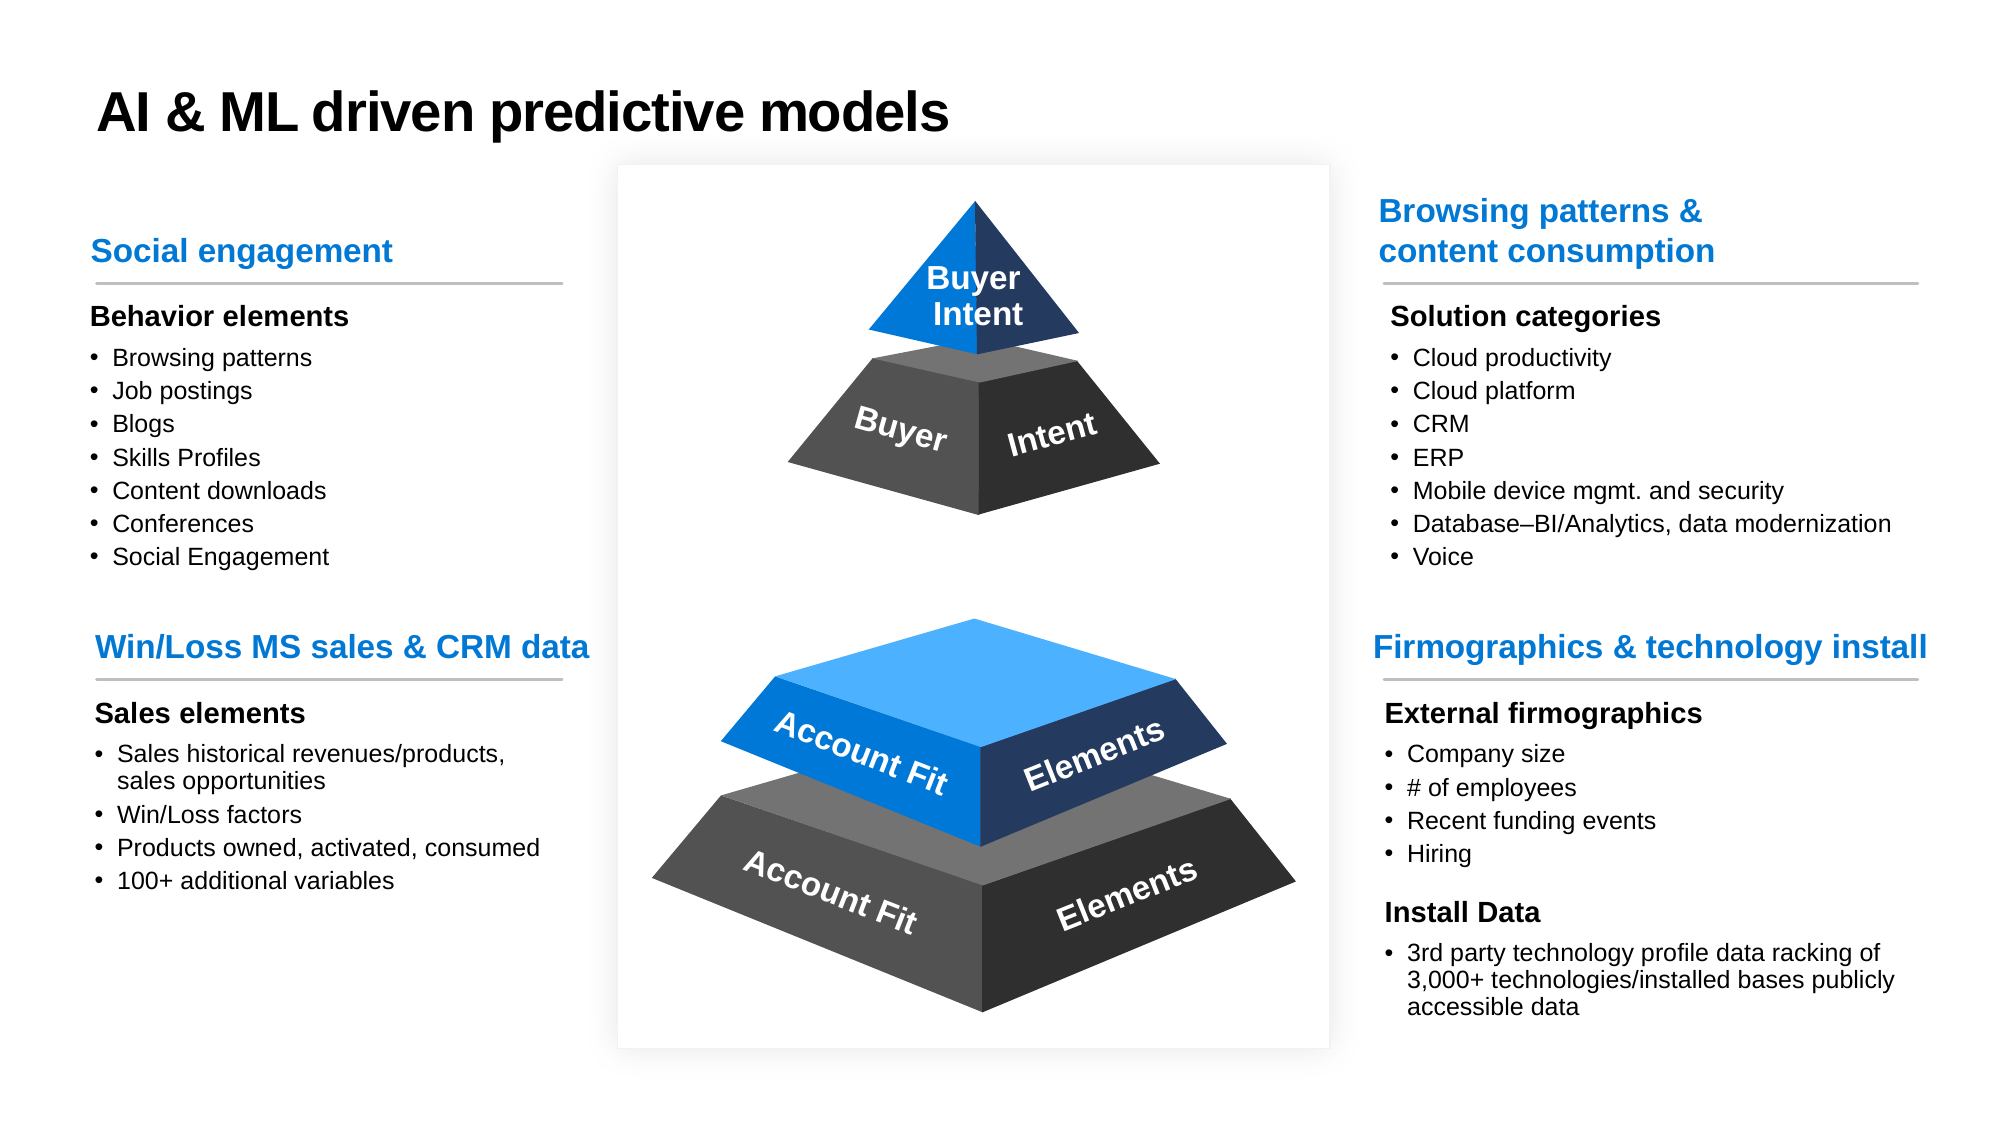

# AI & ML driven predictive models

Buyer
Intent

Buyer
Intent

Account Fit
Elements

Account Fit
Elements
Browsing patterns &
content consumption
Solution categories
Cloud productivity
Cloud platform
CRM
ERP
Mobile device mgmt. and security
Database–BI/Analytics, data modernization
Voice
Firmographics & technology install
External firmographics
Company size
# of employees
Recent funding events
Hiring
Install Data
3rd party technology profile data racking of
3,000+ technologies/installed bases publicly
accessible data
Social engagement
Behavior elements
Browsing patterns
Job postings
Blogs
Skills Profiles
Content downloads
Conferences
Social Engagement
Win/Loss MS sales & CRM data
Sales elements
Sales historical revenues/products,
sales opportunities
Win/Loss factors
Products owned, activated, consumed
100+ additional variables